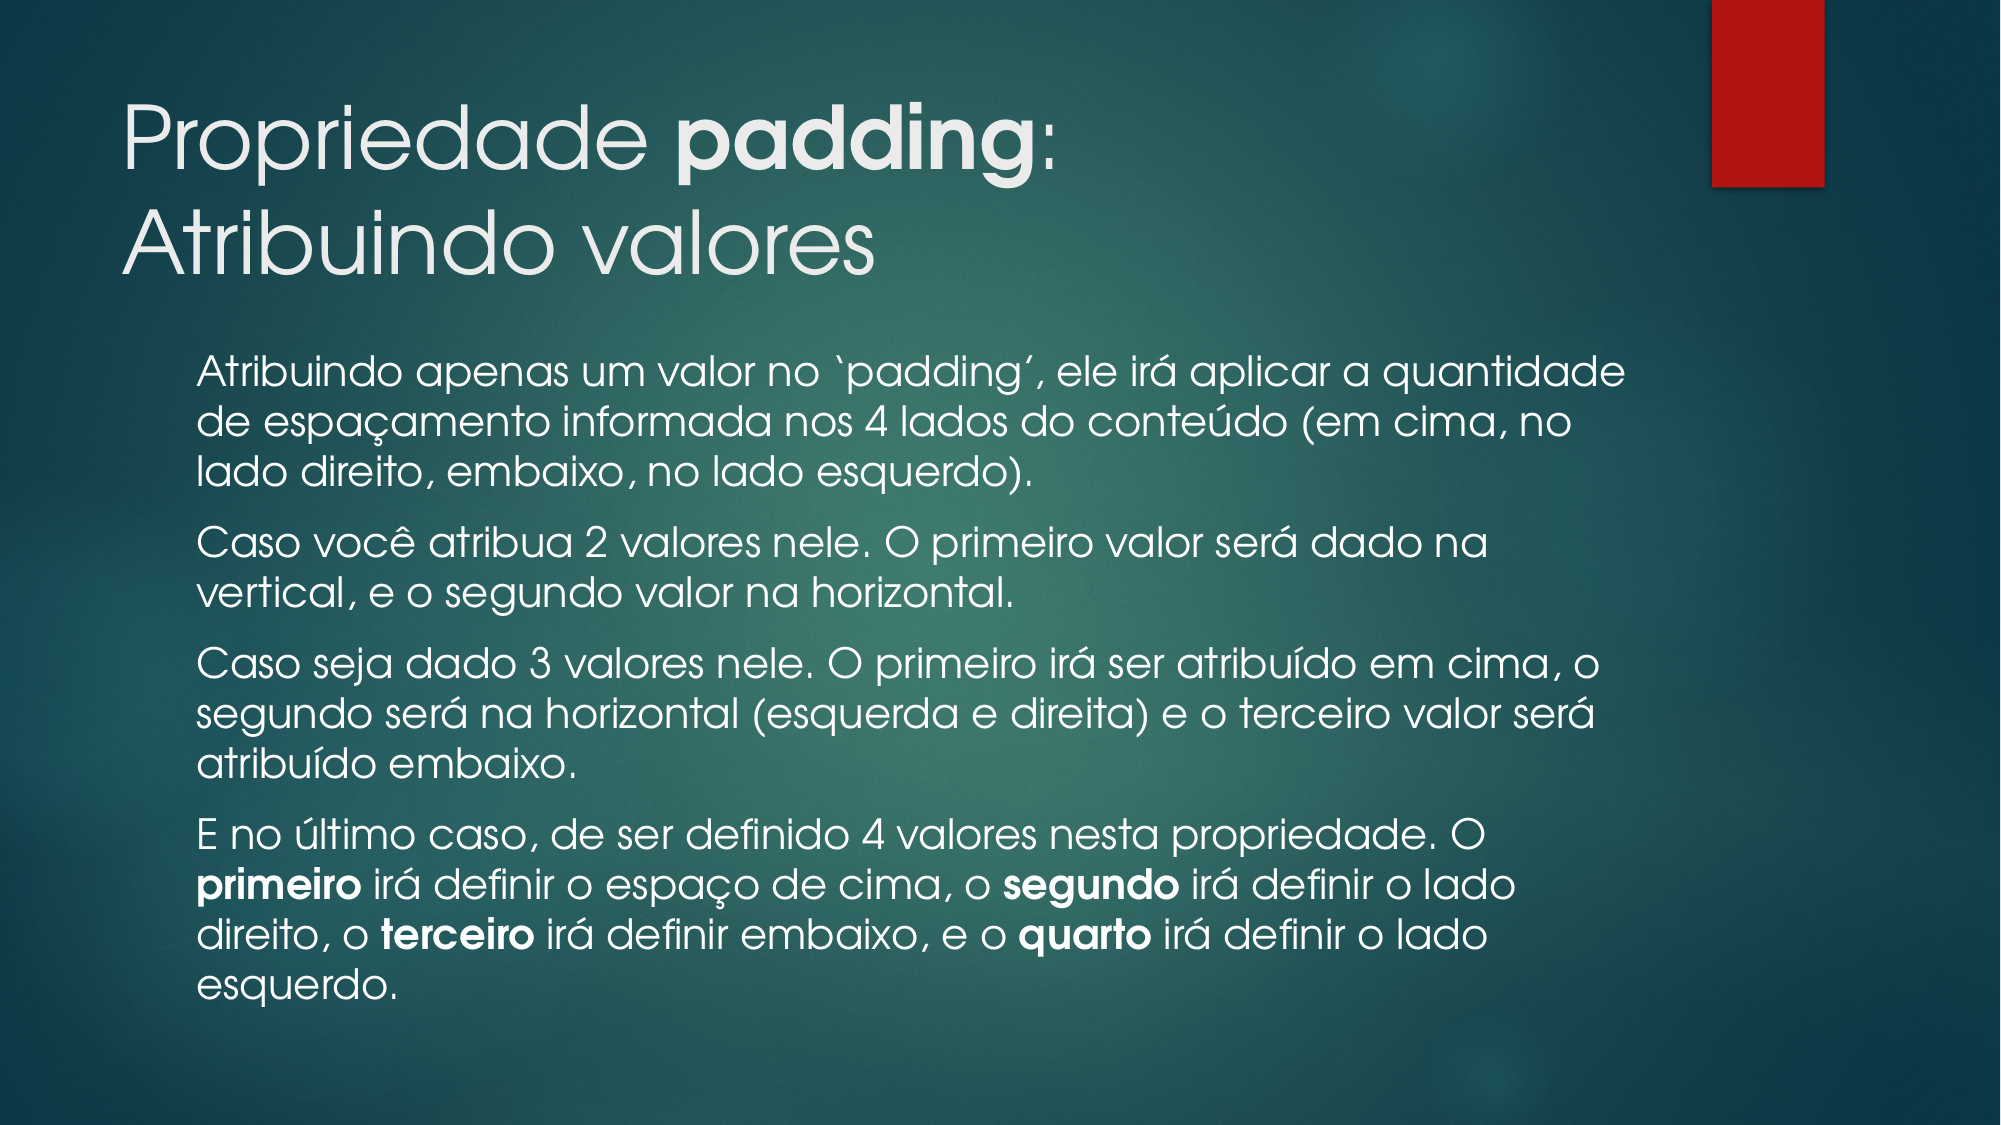

# Propriedade padding:
Atribuindo valores
Atribuindo apenas um valor no ‘padding’, ele irá aplicar a quantidade de espaçamento informada nos 4 lados do conteúdo (em cima, no lado direito, embaixo, no lado esquerdo).
Caso você atribua 2 valores nele. O primeiro valor será dado na vertical, e o segundo valor na horizontal.
Caso seja dado 3 valores nele. O primeiro irá ser atribuído em cima, o segundo será na horizontal (esquerda e direita) e o terceiro valor será atribuído embaixo.
E no último caso, de ser definido 4 valores nesta propriedade. O primeiro irá definir o espaço de cima, o segundo irá definir o lado direito, o terceiro irá definir embaixo, e o quarto irá definir o lado esquerdo.